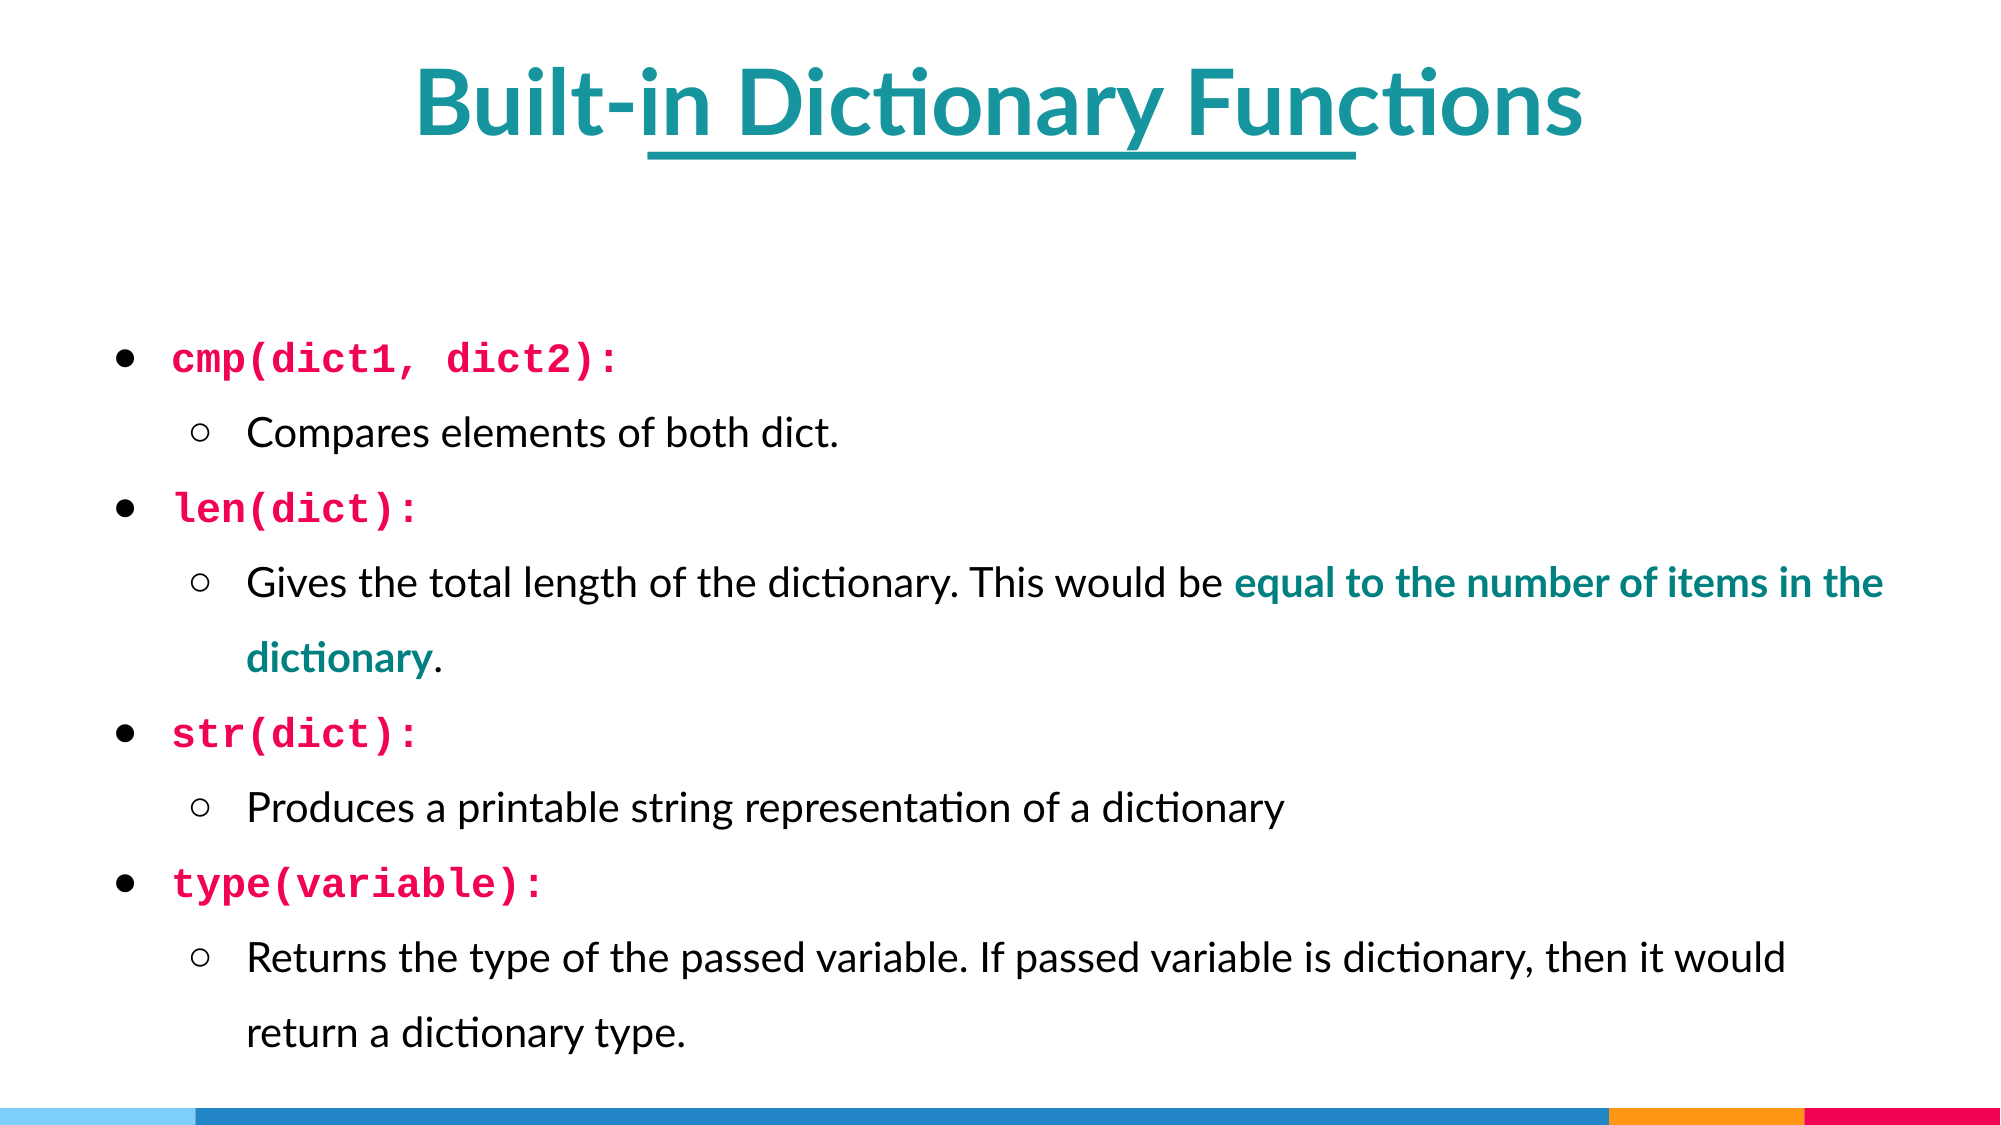

Built-in Dictionary Functions

cmp(dict1, dict2):
Compares elements of both dict.
len(dict):
Gives the total length of the dictionary. This would be equal to the number of items in the dictionary.
str(dict):
Produces a printable string representation of a dictionary
type(variable):
Returns the type of the passed variable. If passed variable is dictionary, then it would return a dictionary type.